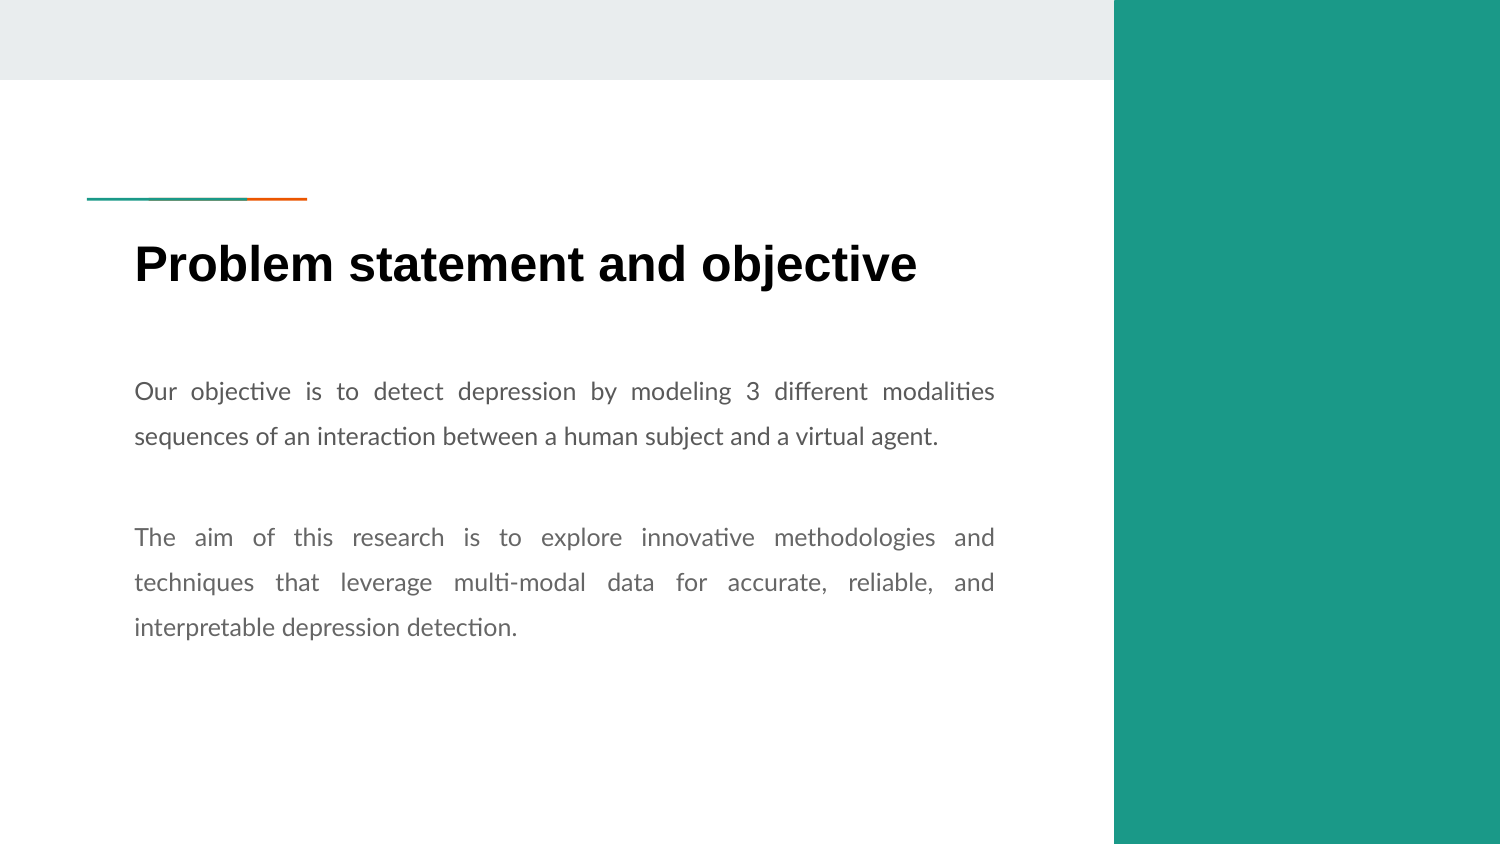

# Problem statement and objective
Our objective is to detect depression by modeling 3 different modalities sequences of an interaction between a human subject and a virtual agent.

The aim of this research is to explore innovative methodologies and techniques that leverage multi-modal data for accurate, reliable, and interpretable depression detection.